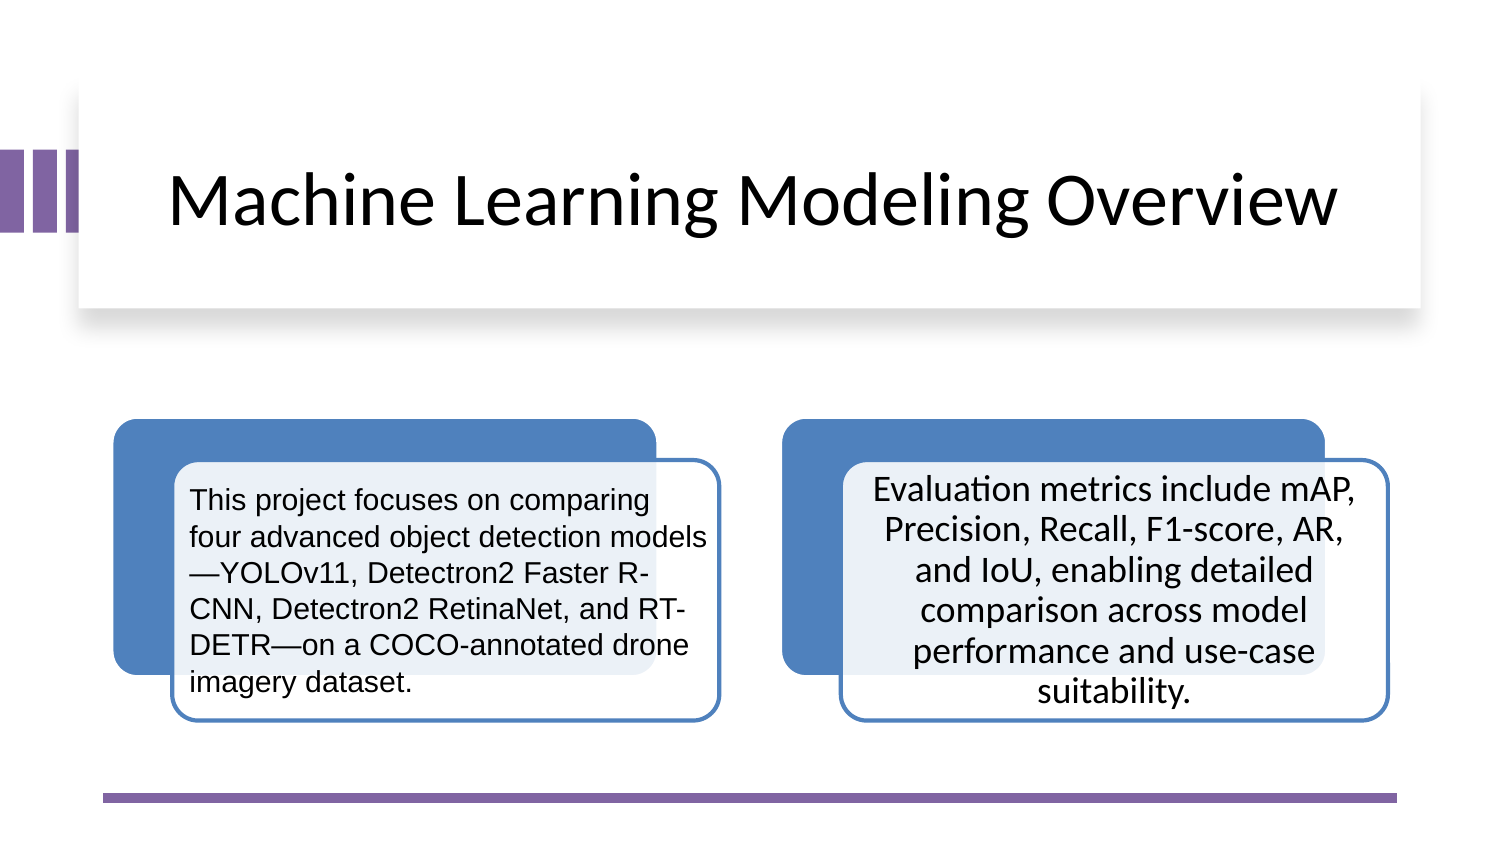

# Machine Learning Modeling Overview

This project focuses on comparing four advanced object detection models—YOLOv11, Detectron2 Faster R-CNN, Detectron2 RetinaNet, and RT-DETR—on a COCO-annotated drone imagery dataset.

Evaluation metrics include mAP, Precision, Recall, F1-score, AR, and IoU, enabling detailed comparison across model performance and use-case suitability.